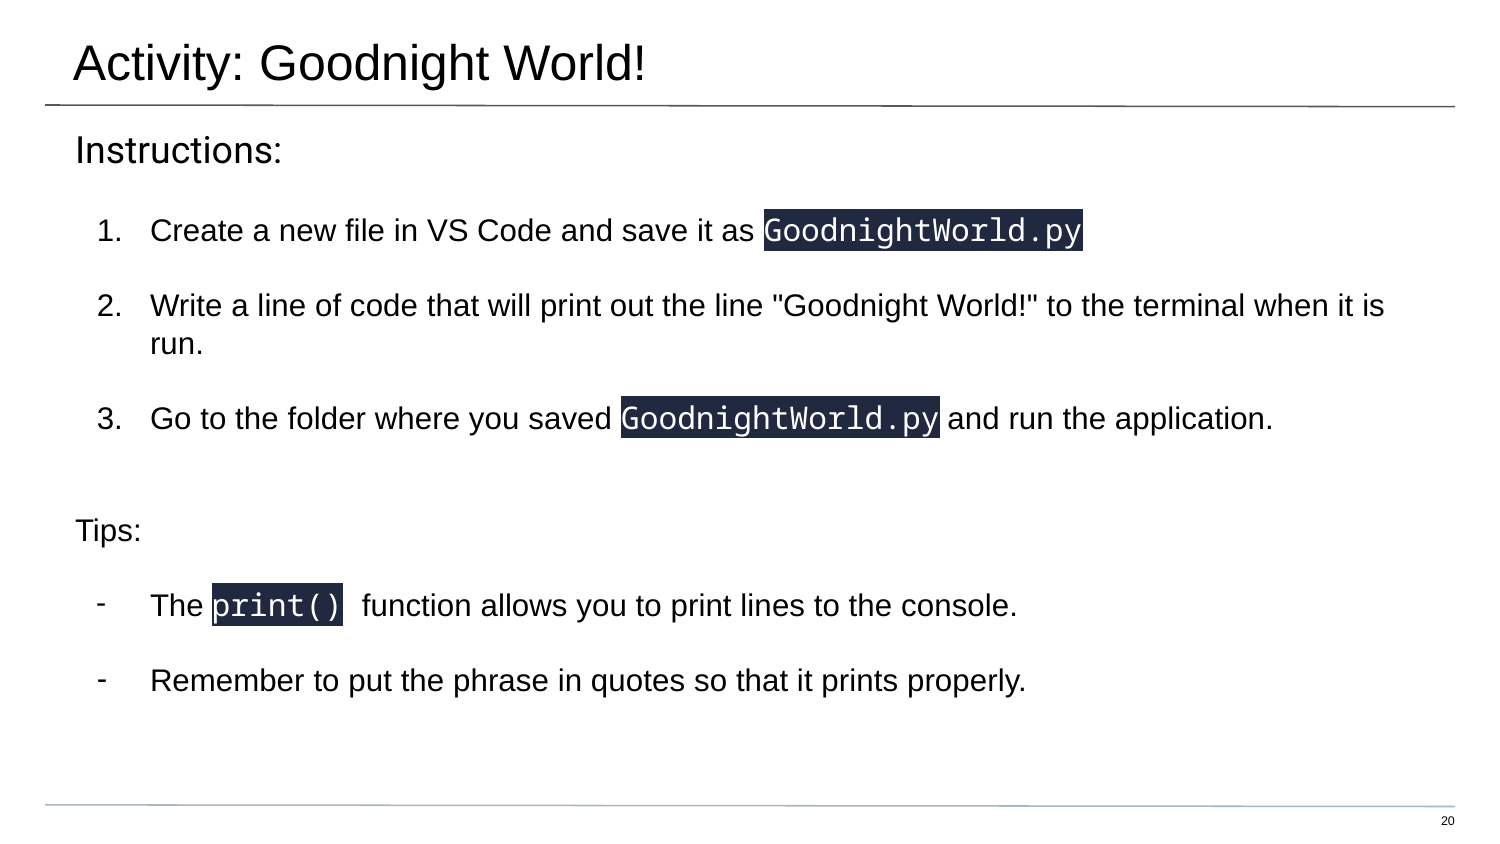

# Activity: Goodnight World!
Instructions:

Create a new file in VS Code and save it as GoodnightWorld.py

Write a line of code that will print out the line "Goodnight World!" to the terminal when it is run.

Go to the folder where you saved GoodnightWorld.py and run the application.

Tips:

The print() function allows you to print lines to the console.

Remember to put the phrase in quotes so that it prints properly.

20